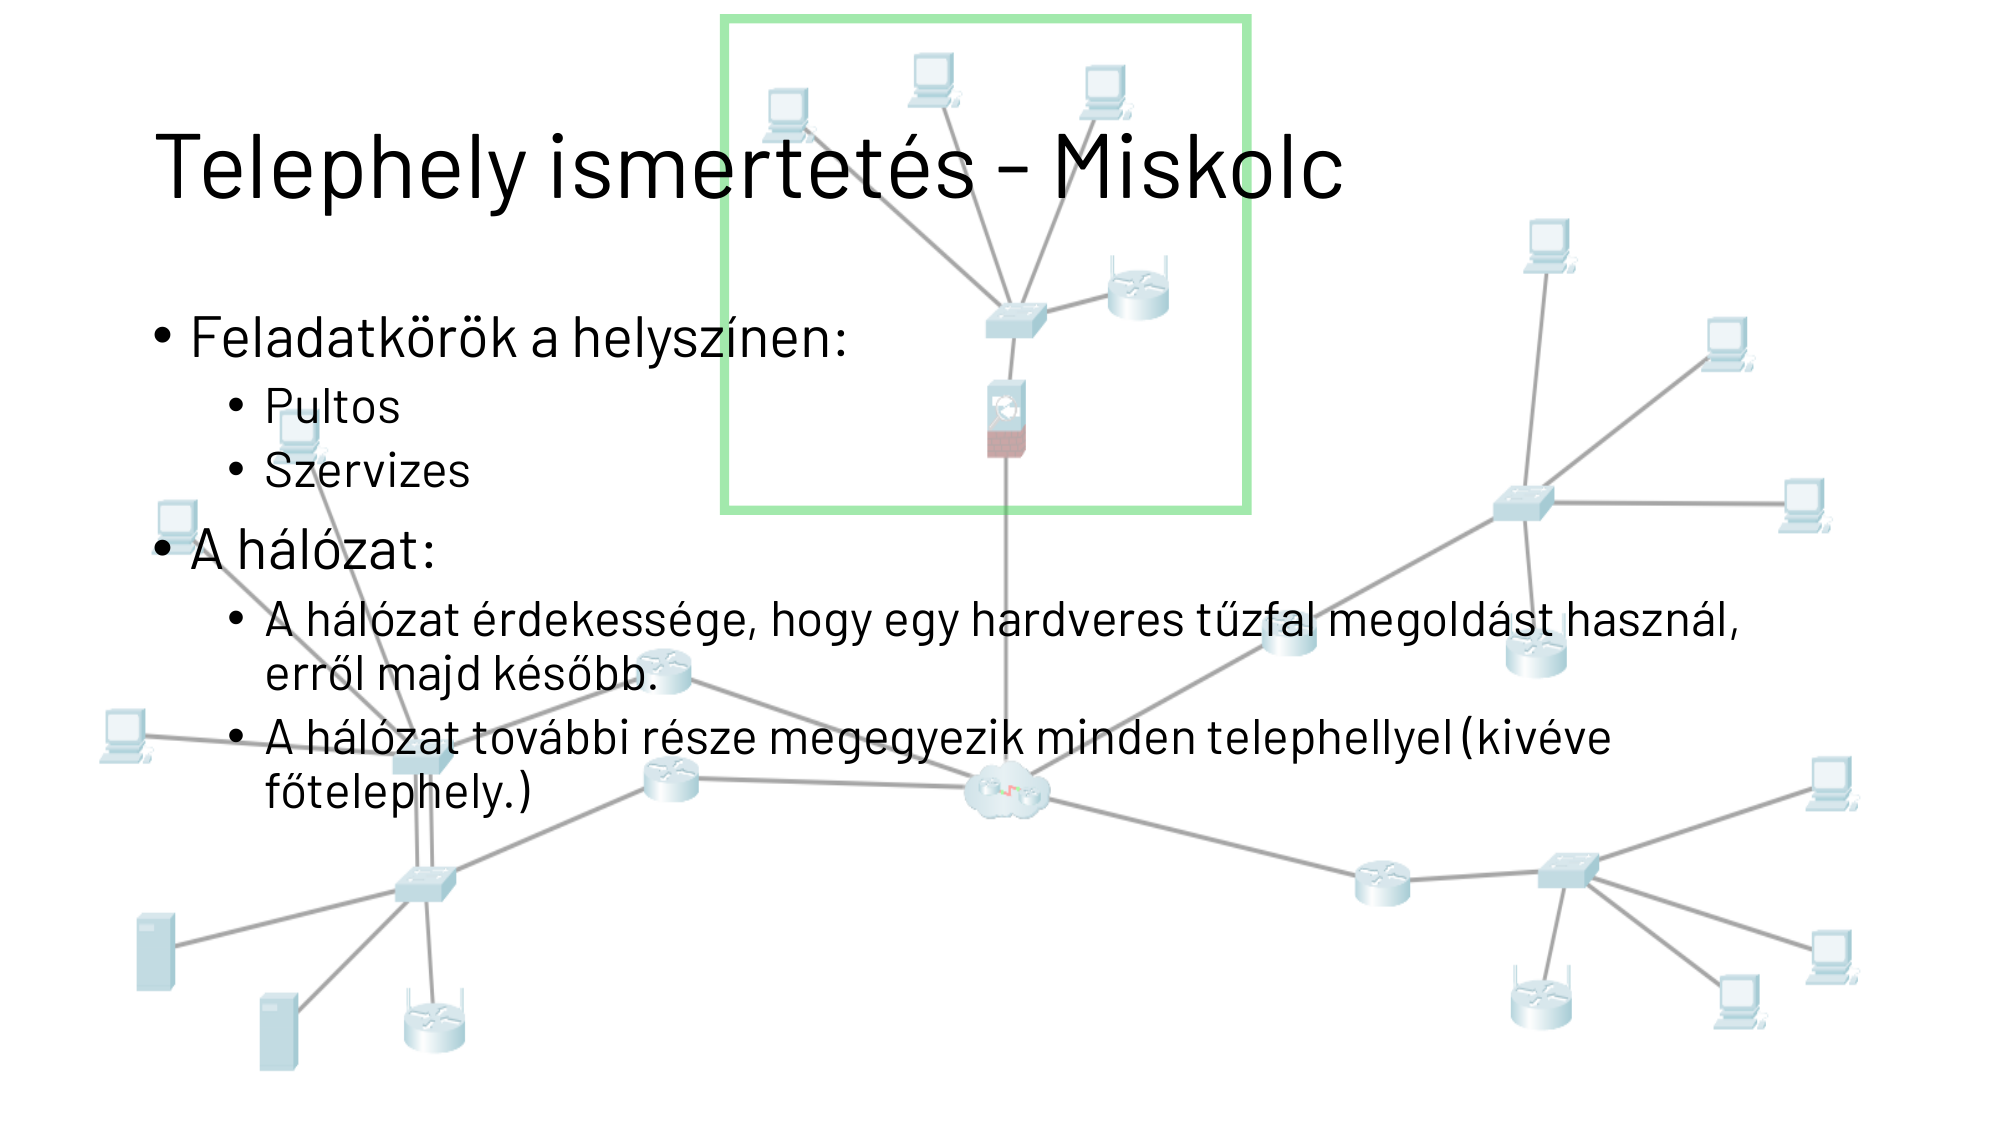

# Telephely ismertetés - Miskolc
Feladatkörök a helyszínen:
Pultos
Szervizes
A hálózat:
A hálózat érdekessége, hogy egy hardveres tűzfal megoldást használ, erről majd később.
A hálózat további része megegyezik minden telephellyel (kivéve főtelephely.)